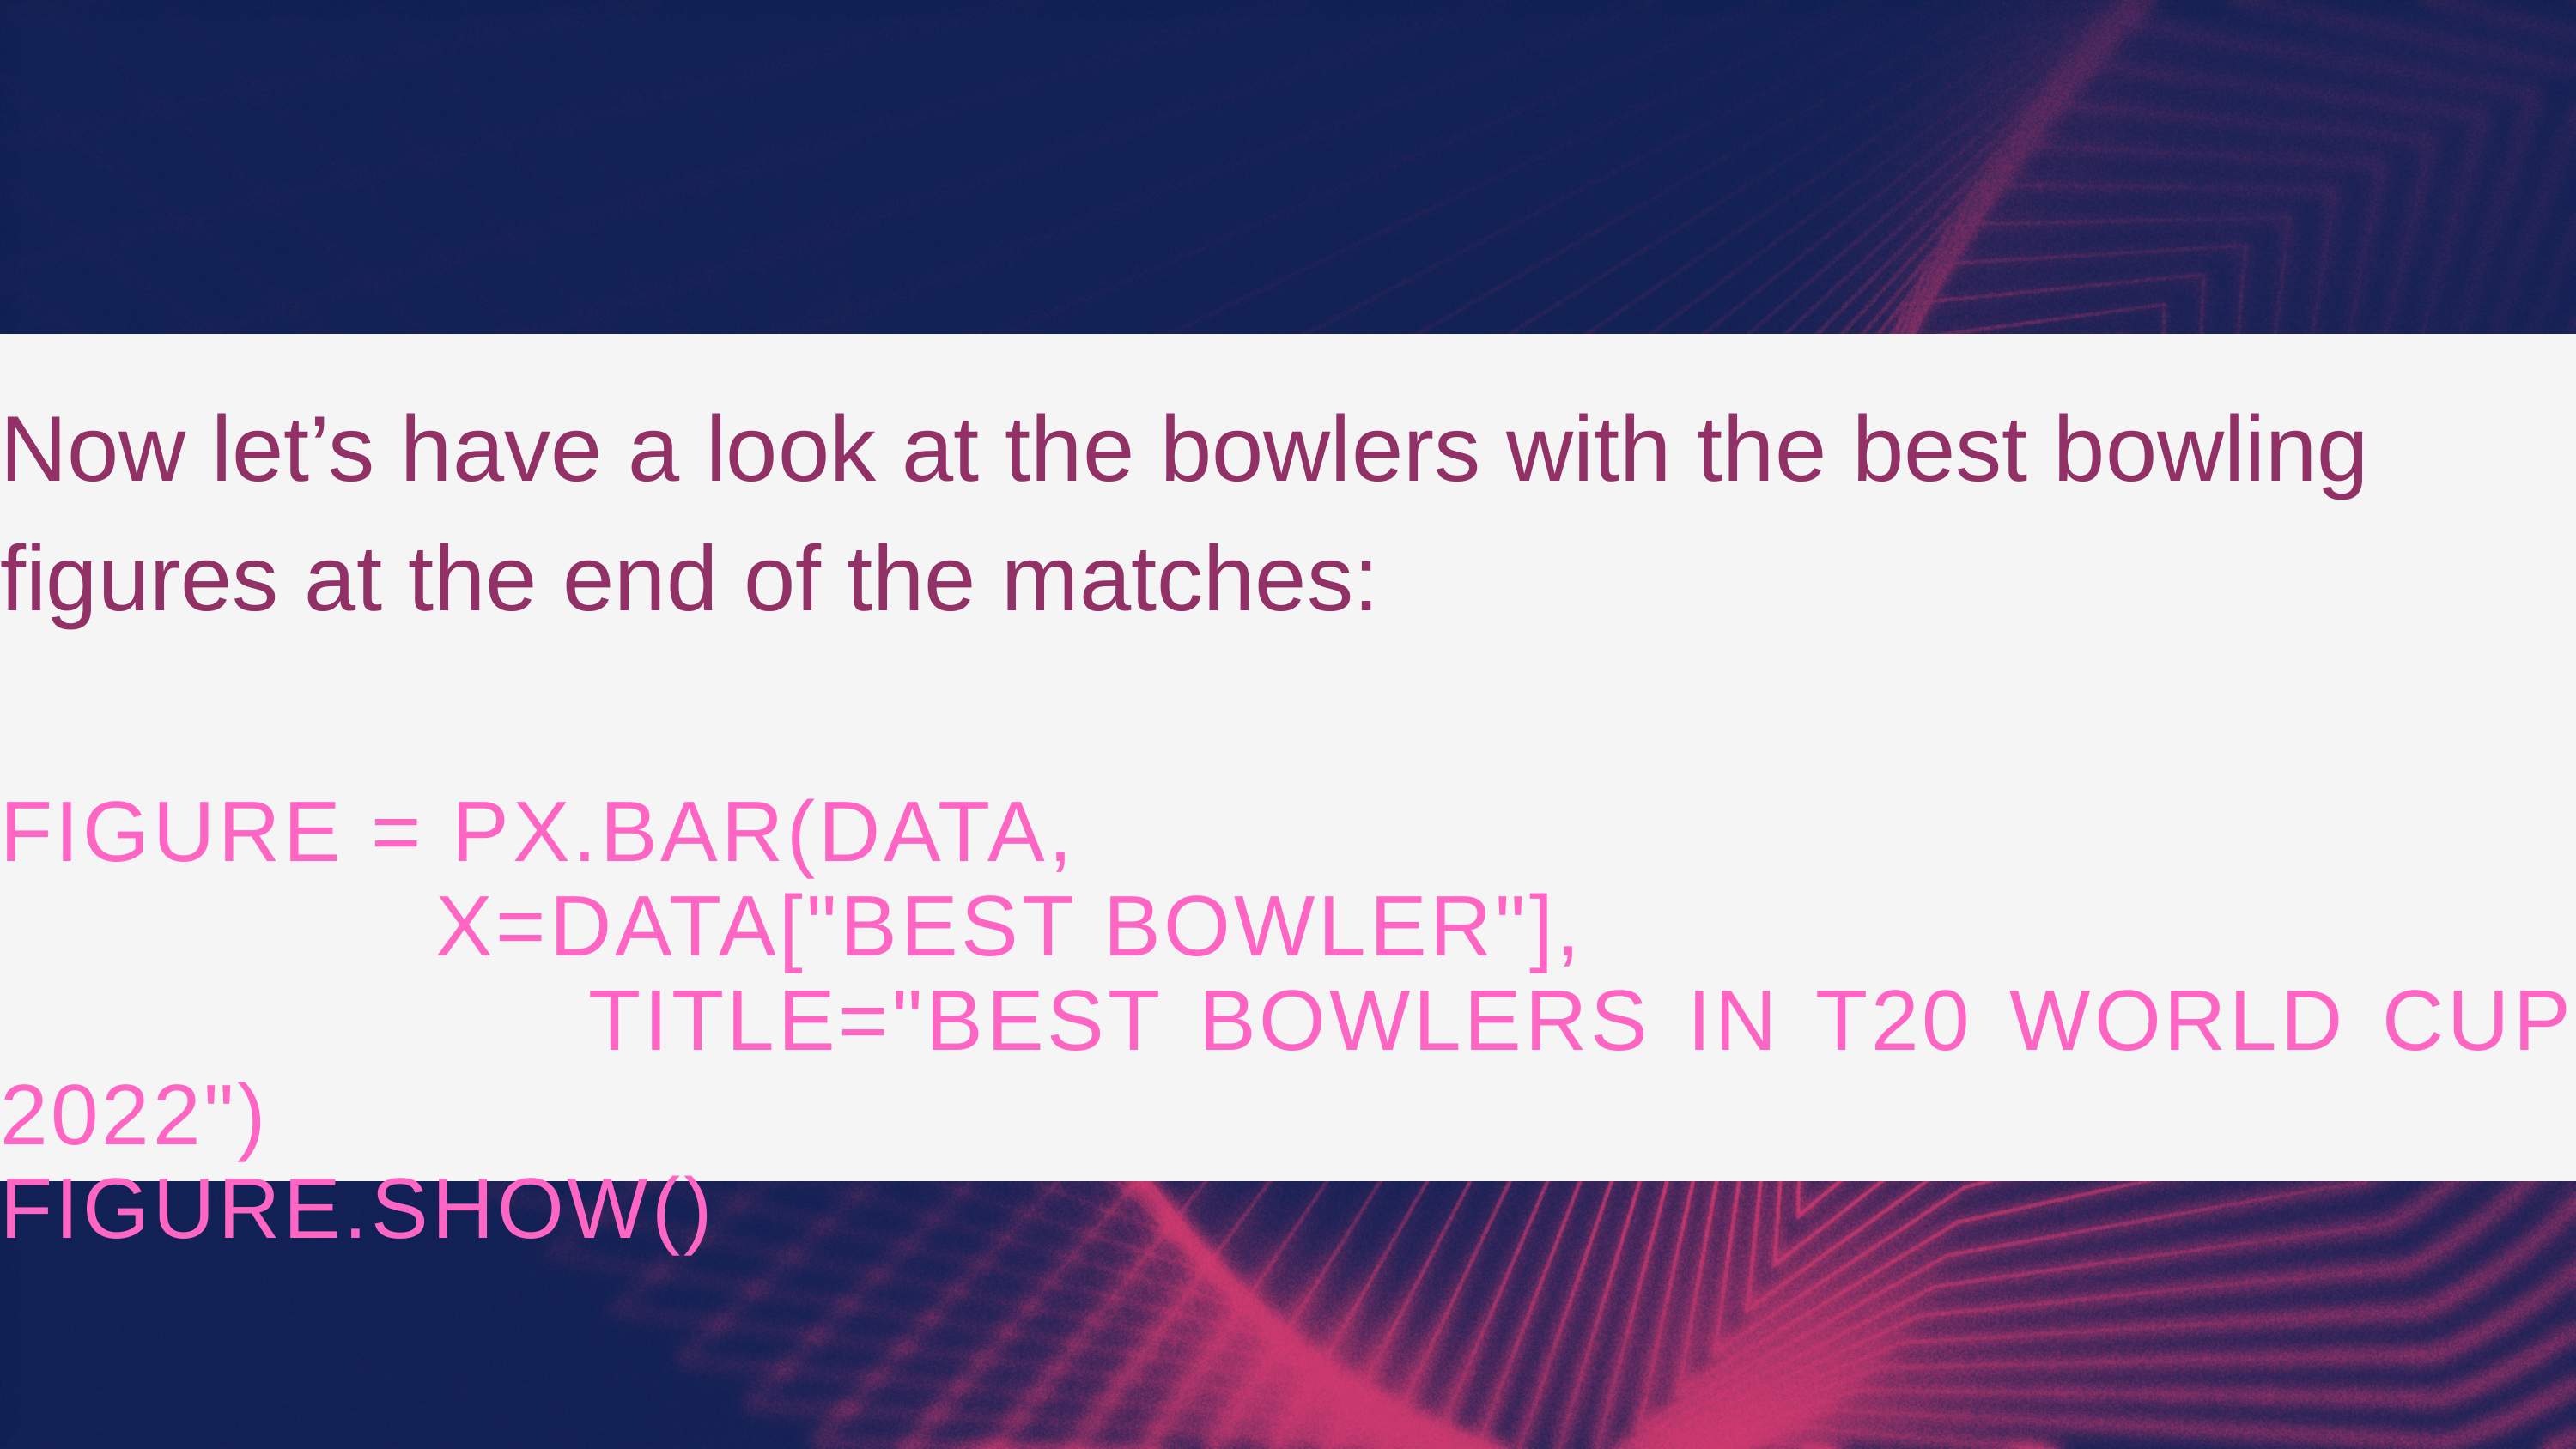

Now let’s have a look at the bowlers with the best bowling figures at the end of the matches:
FIGURE = PX.BAR(DATA,
                X=DATA["BEST BOWLER"],
                TITLE="BEST BOWLERS IN T20 WORLD CUP 2022")
FIGURE.SHOW()